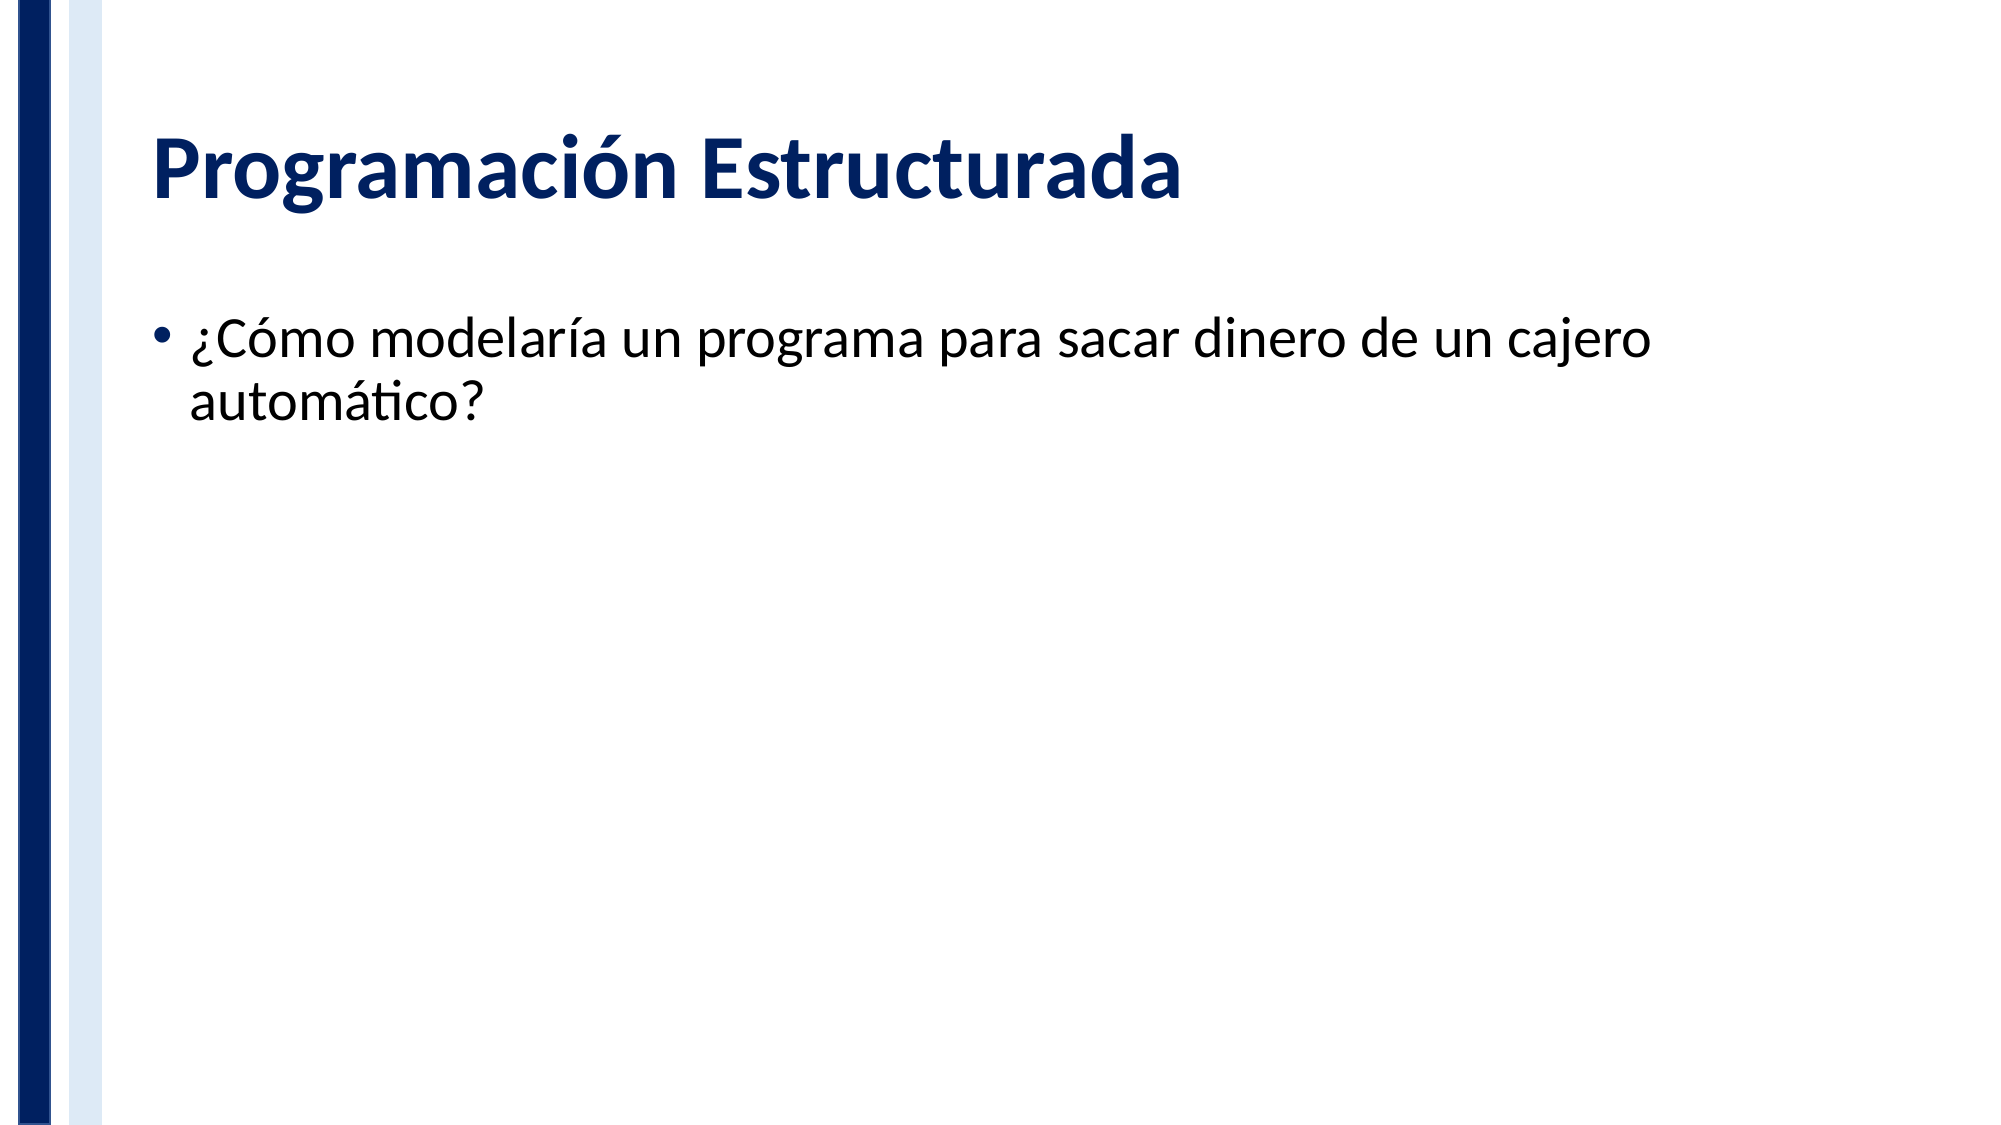

# Programación Estructurada
¿Cómo modelaría un programa para sacar dinero de un cajero automático?